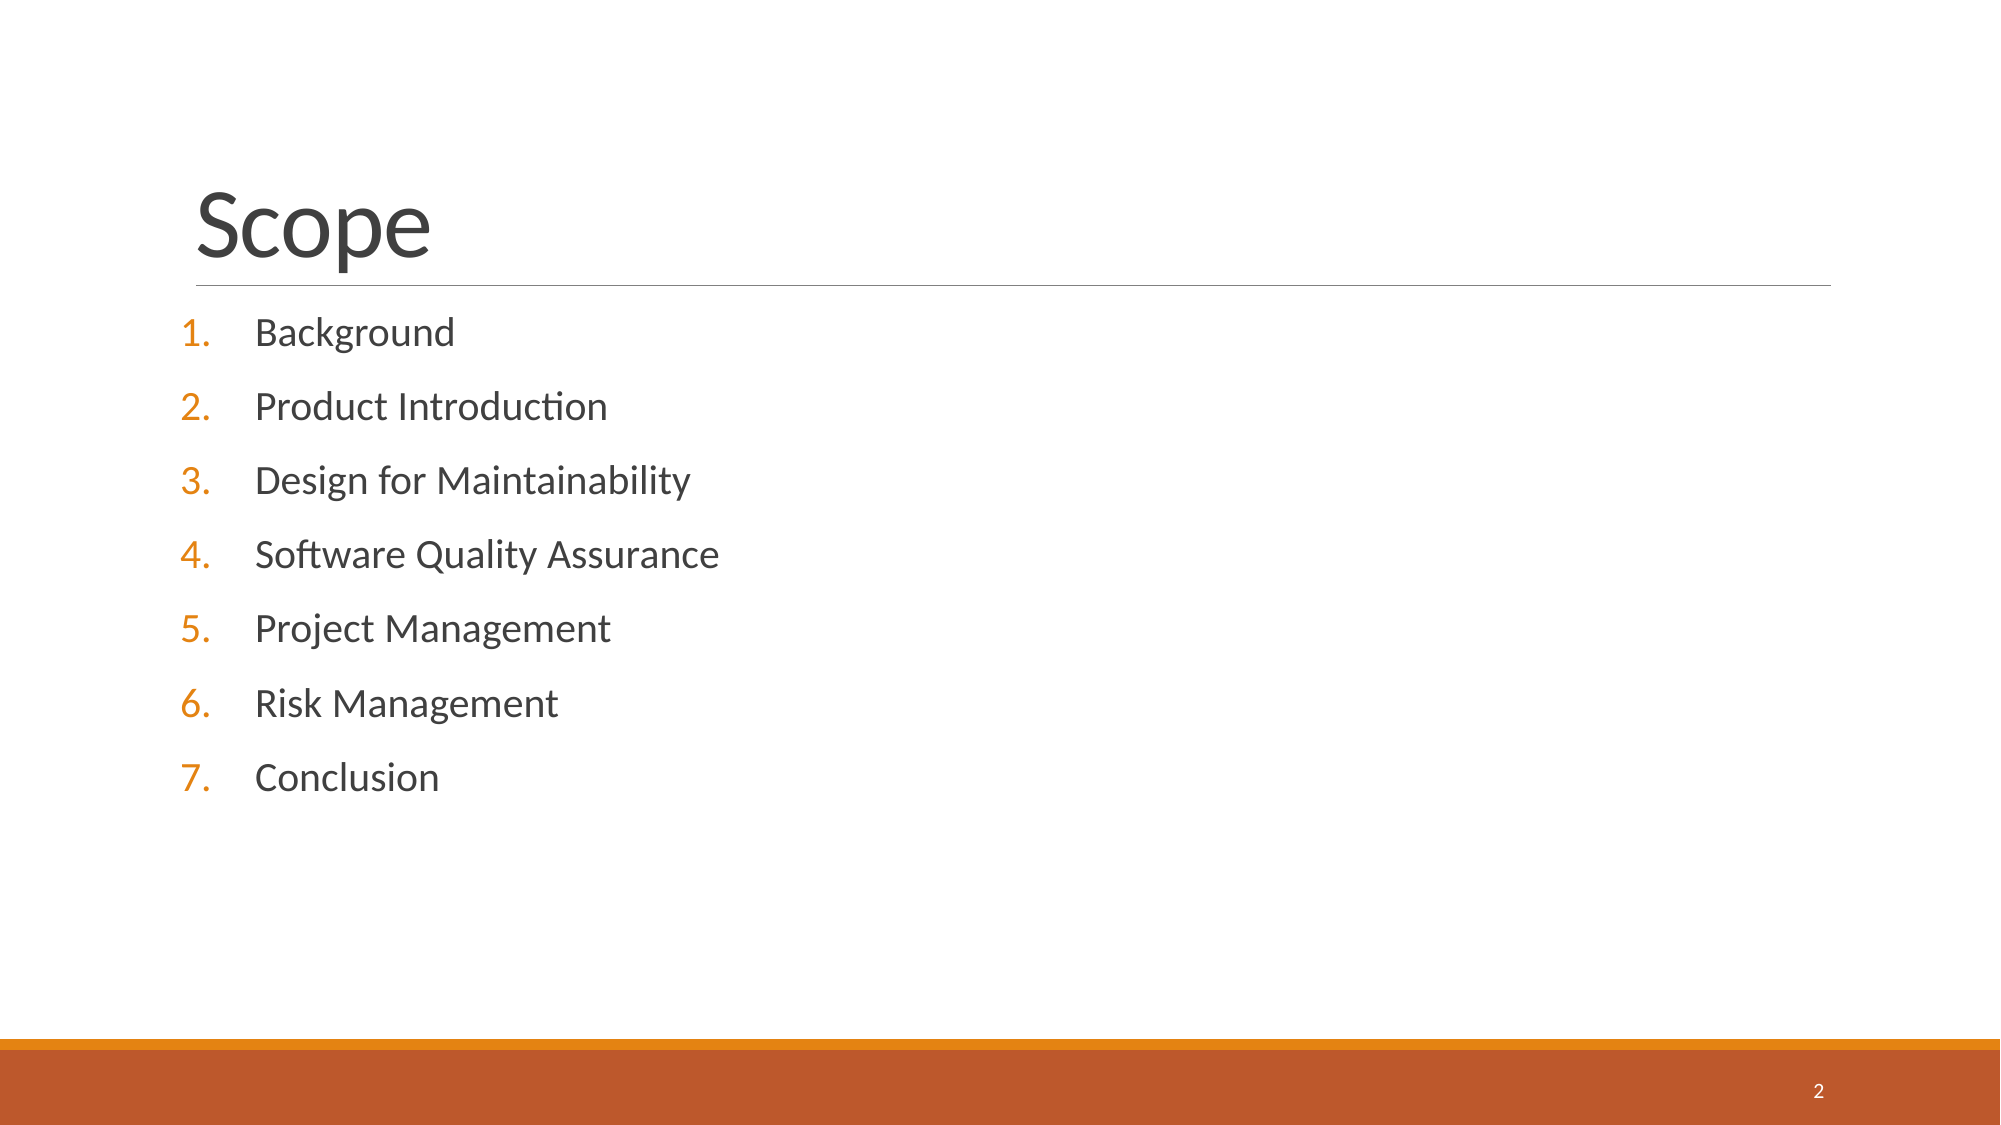

# Scope
Background
Product Introduction
Design for Maintainability
Software Quality Assurance
Project Management
Risk Management
Conclusion
2